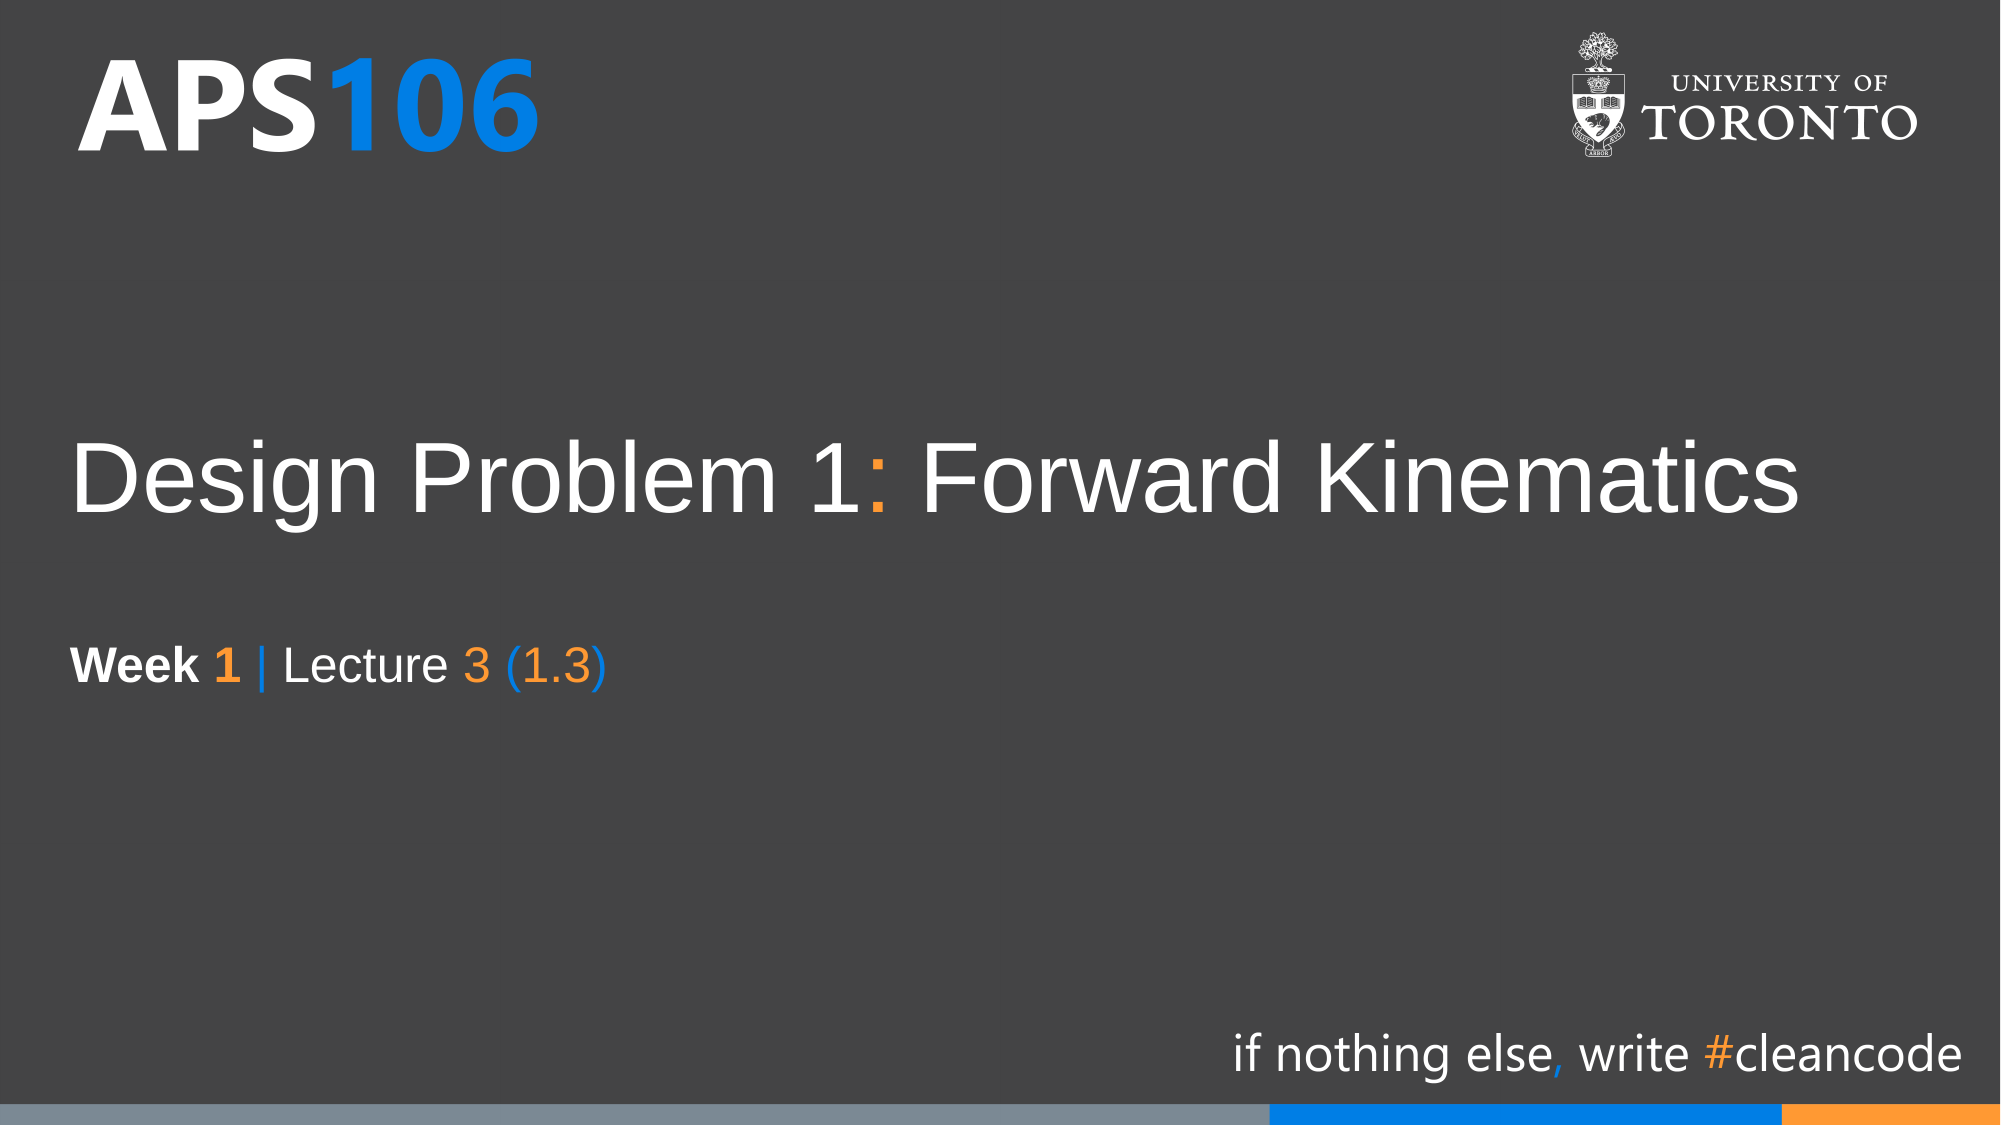

# Design Problem 1: Forward Kinematics
Week 1 | Lecture 3 (1.3)